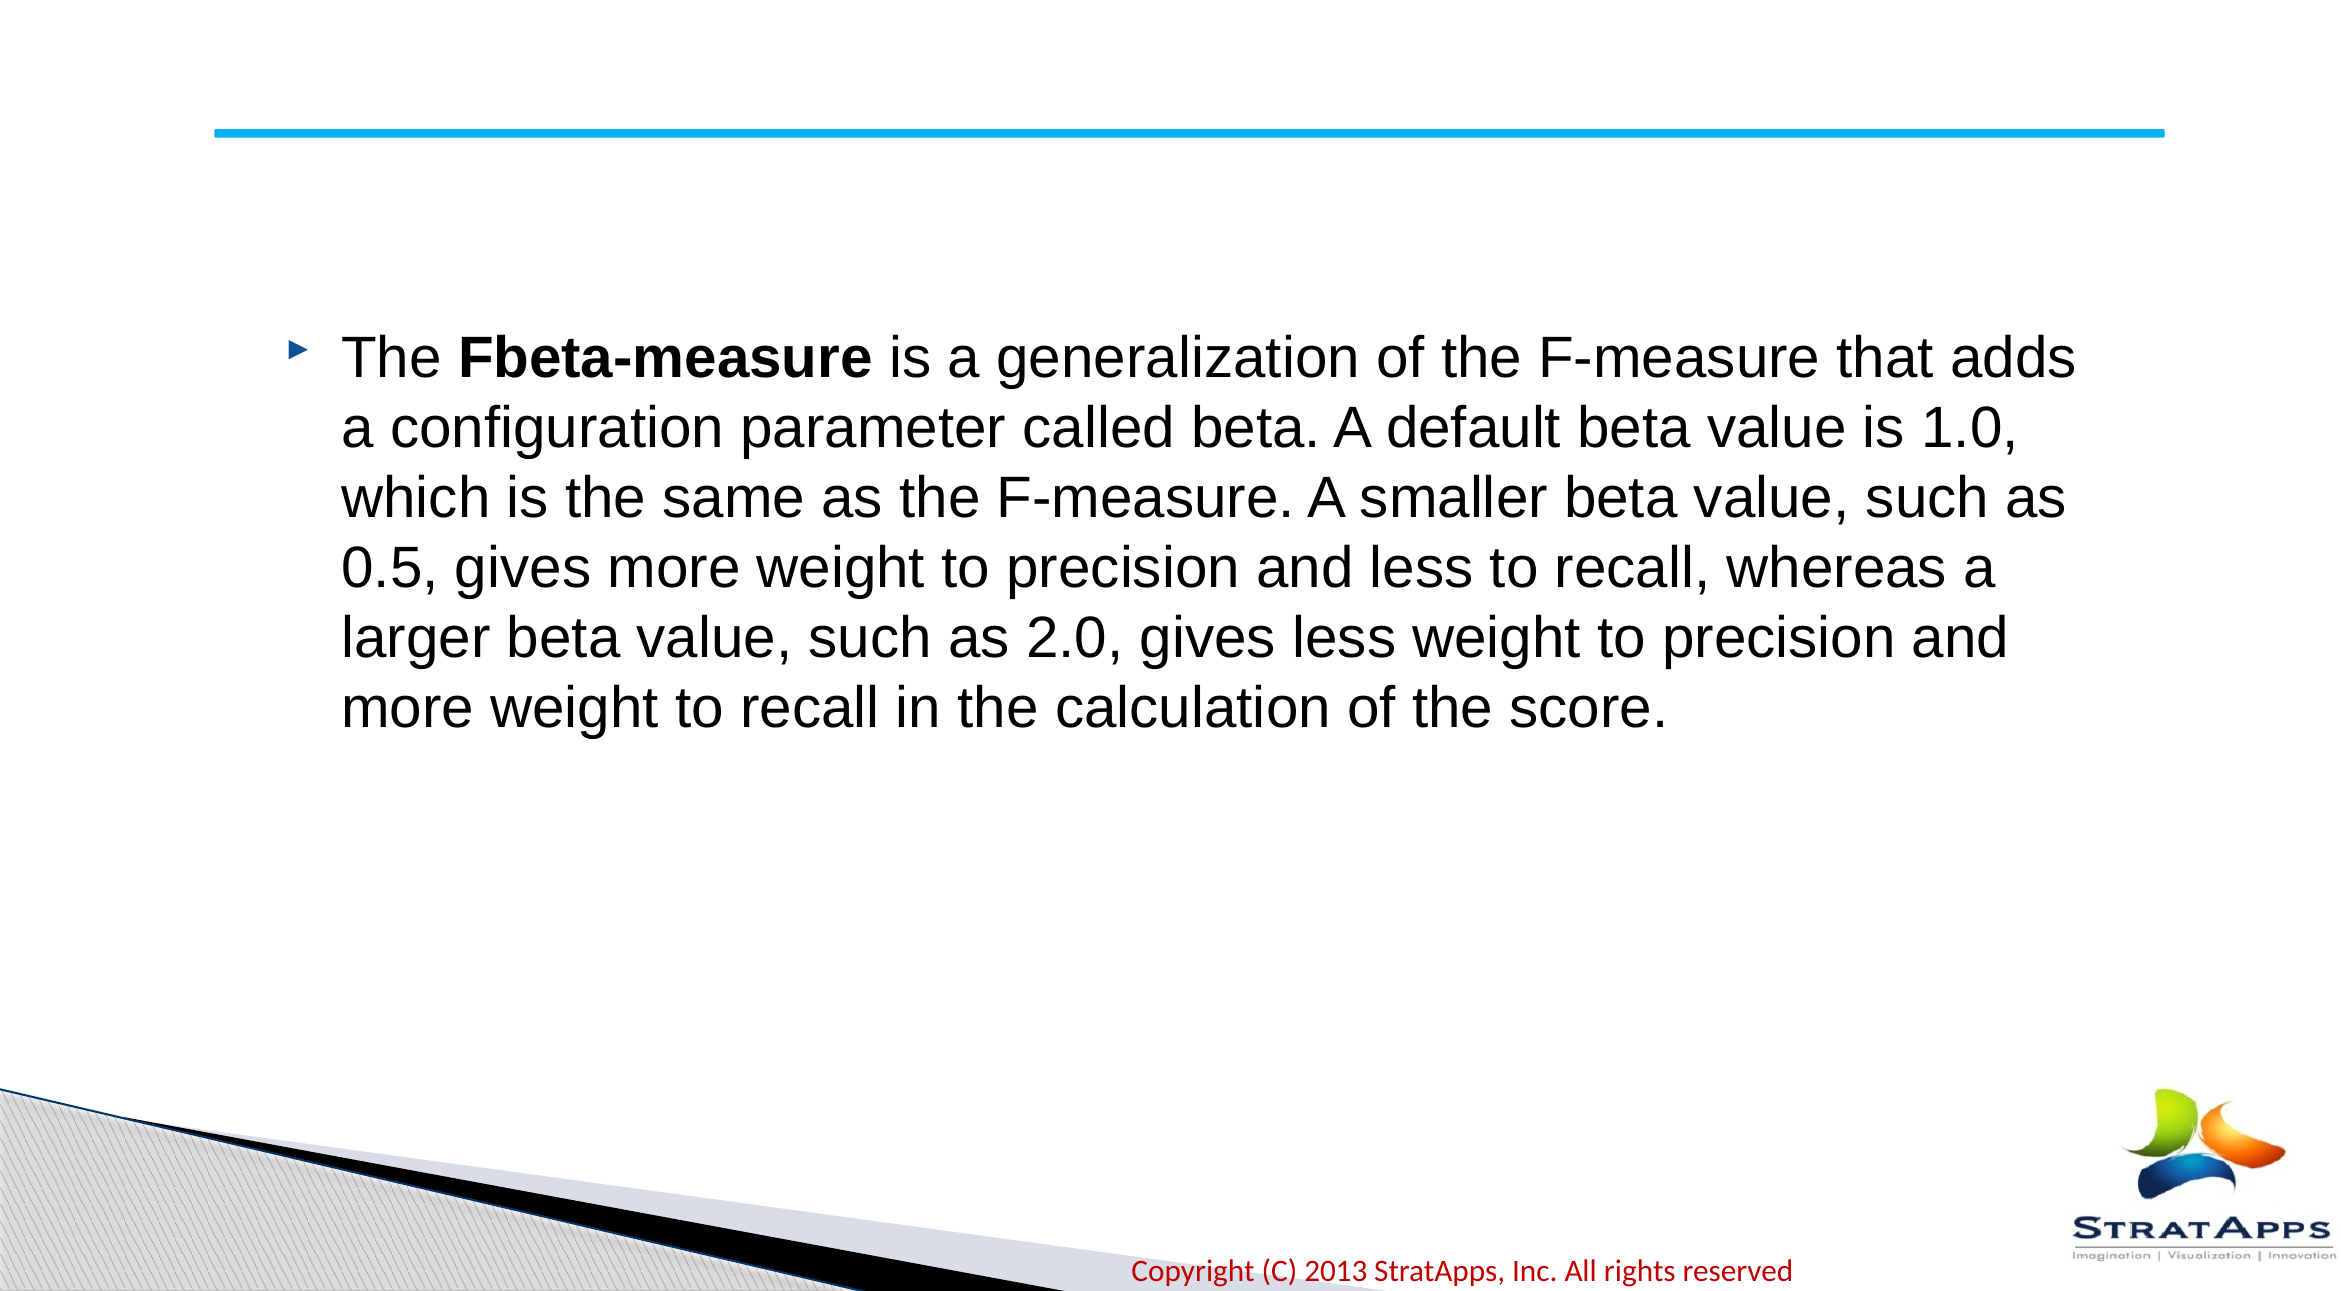

The Fbeta-measure is a generalization of the F-measure that adds a configuration parameter called beta. A default beta value is 1.0, which is the same as the F-measure. A smaller beta value, such as 0.5, gives more weight to precision and less to recall, whereas a larger beta value, such as 2.0, gives less weight to precision and more weight to recall in the calculation of the score.